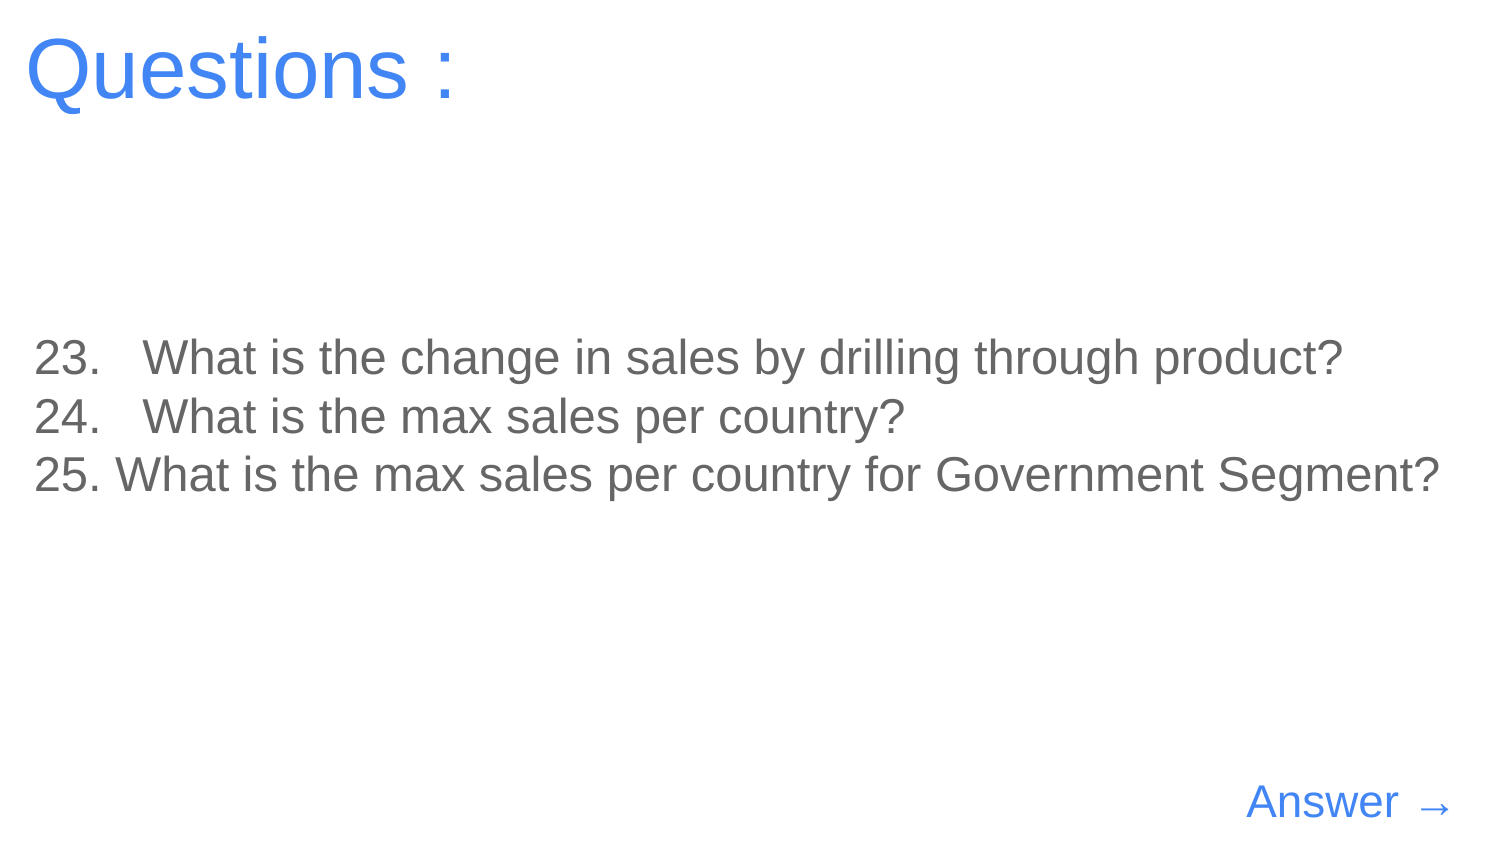

Questions :
23.   What is the change in sales by drilling through product?
24.   What is the max sales per country?
25. What is the max sales per country for Government Segment?
 Answer →